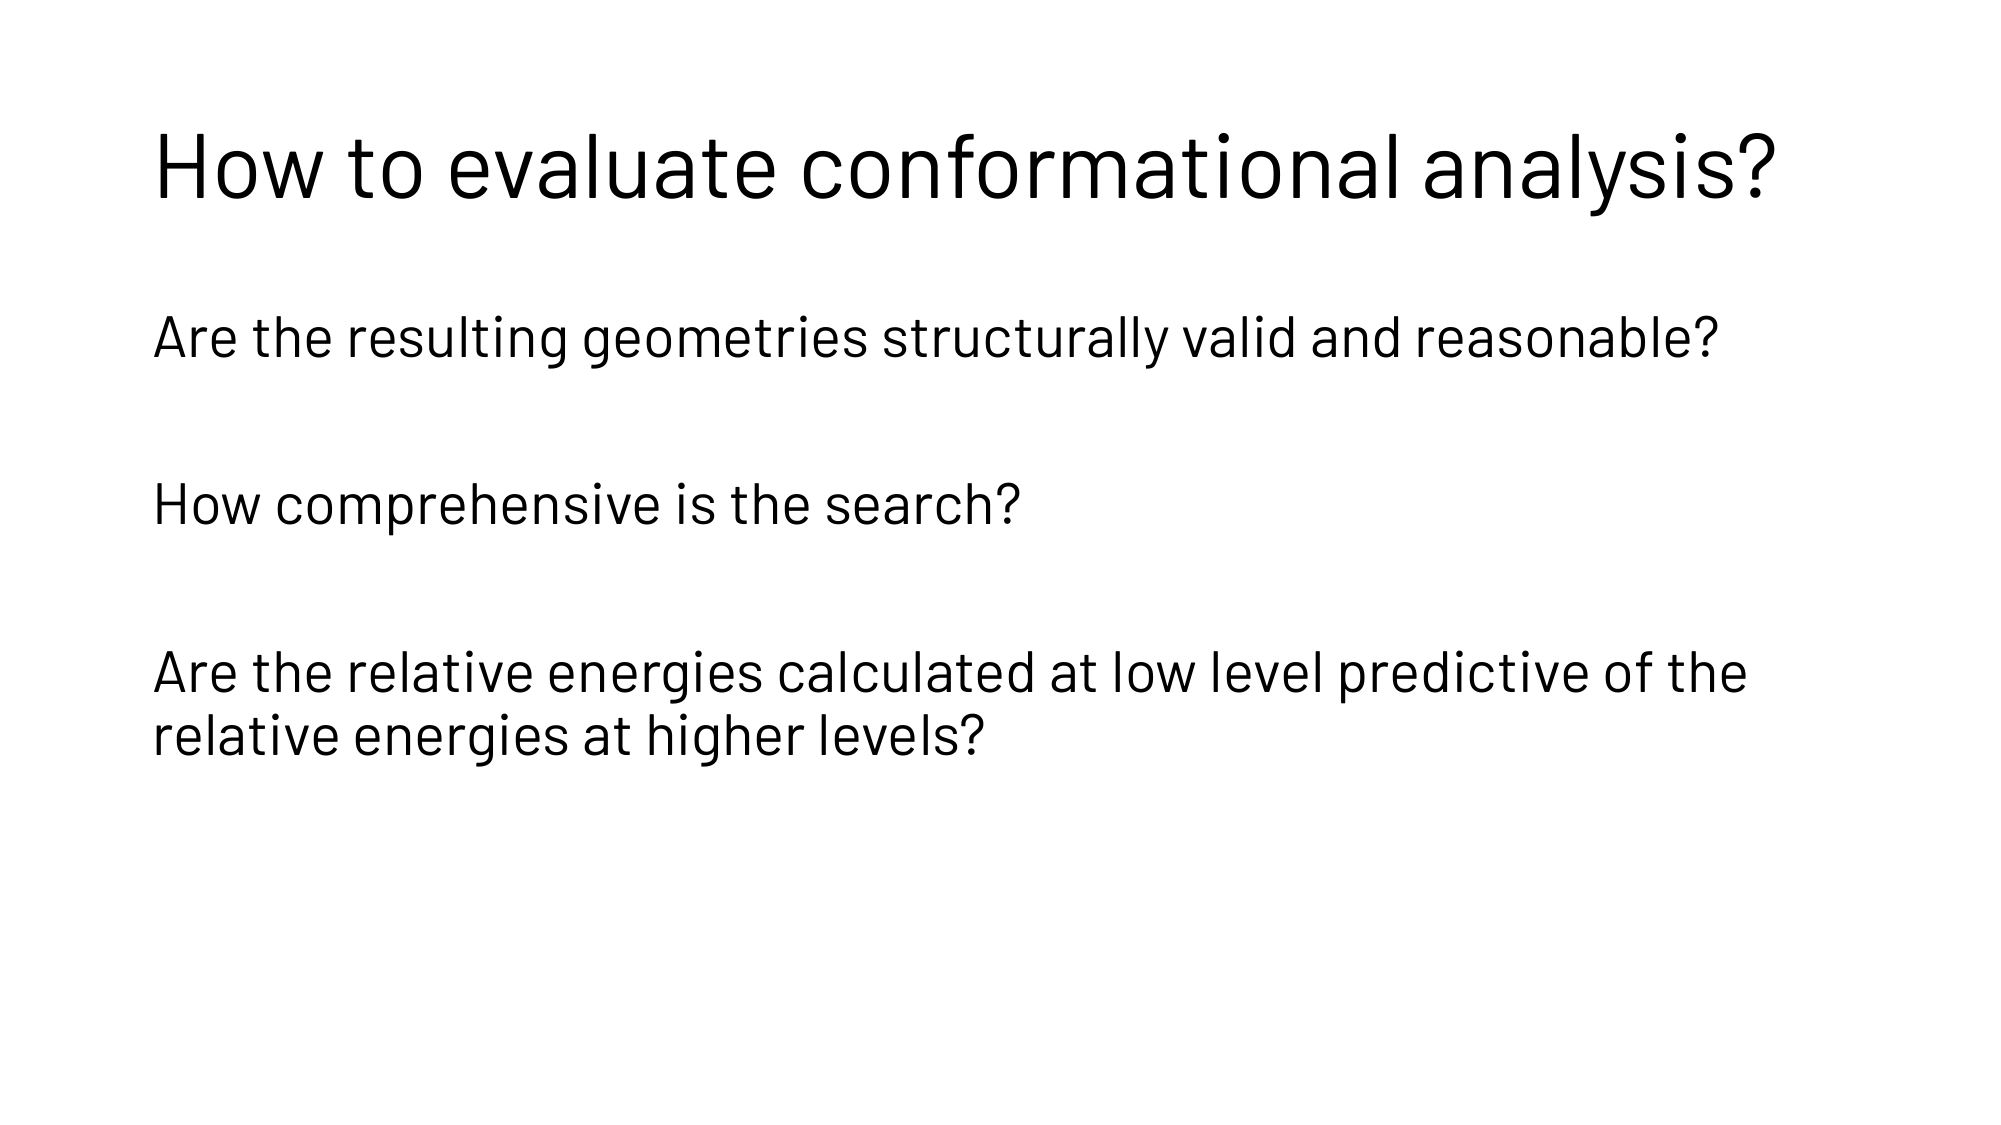

# How to evaluate conformational analysis?
Are the resulting geometries structurally valid and reasonable?

How comprehensive is the search?

Are the relative energies calculated at low level predictive of the relative energies at higher levels?